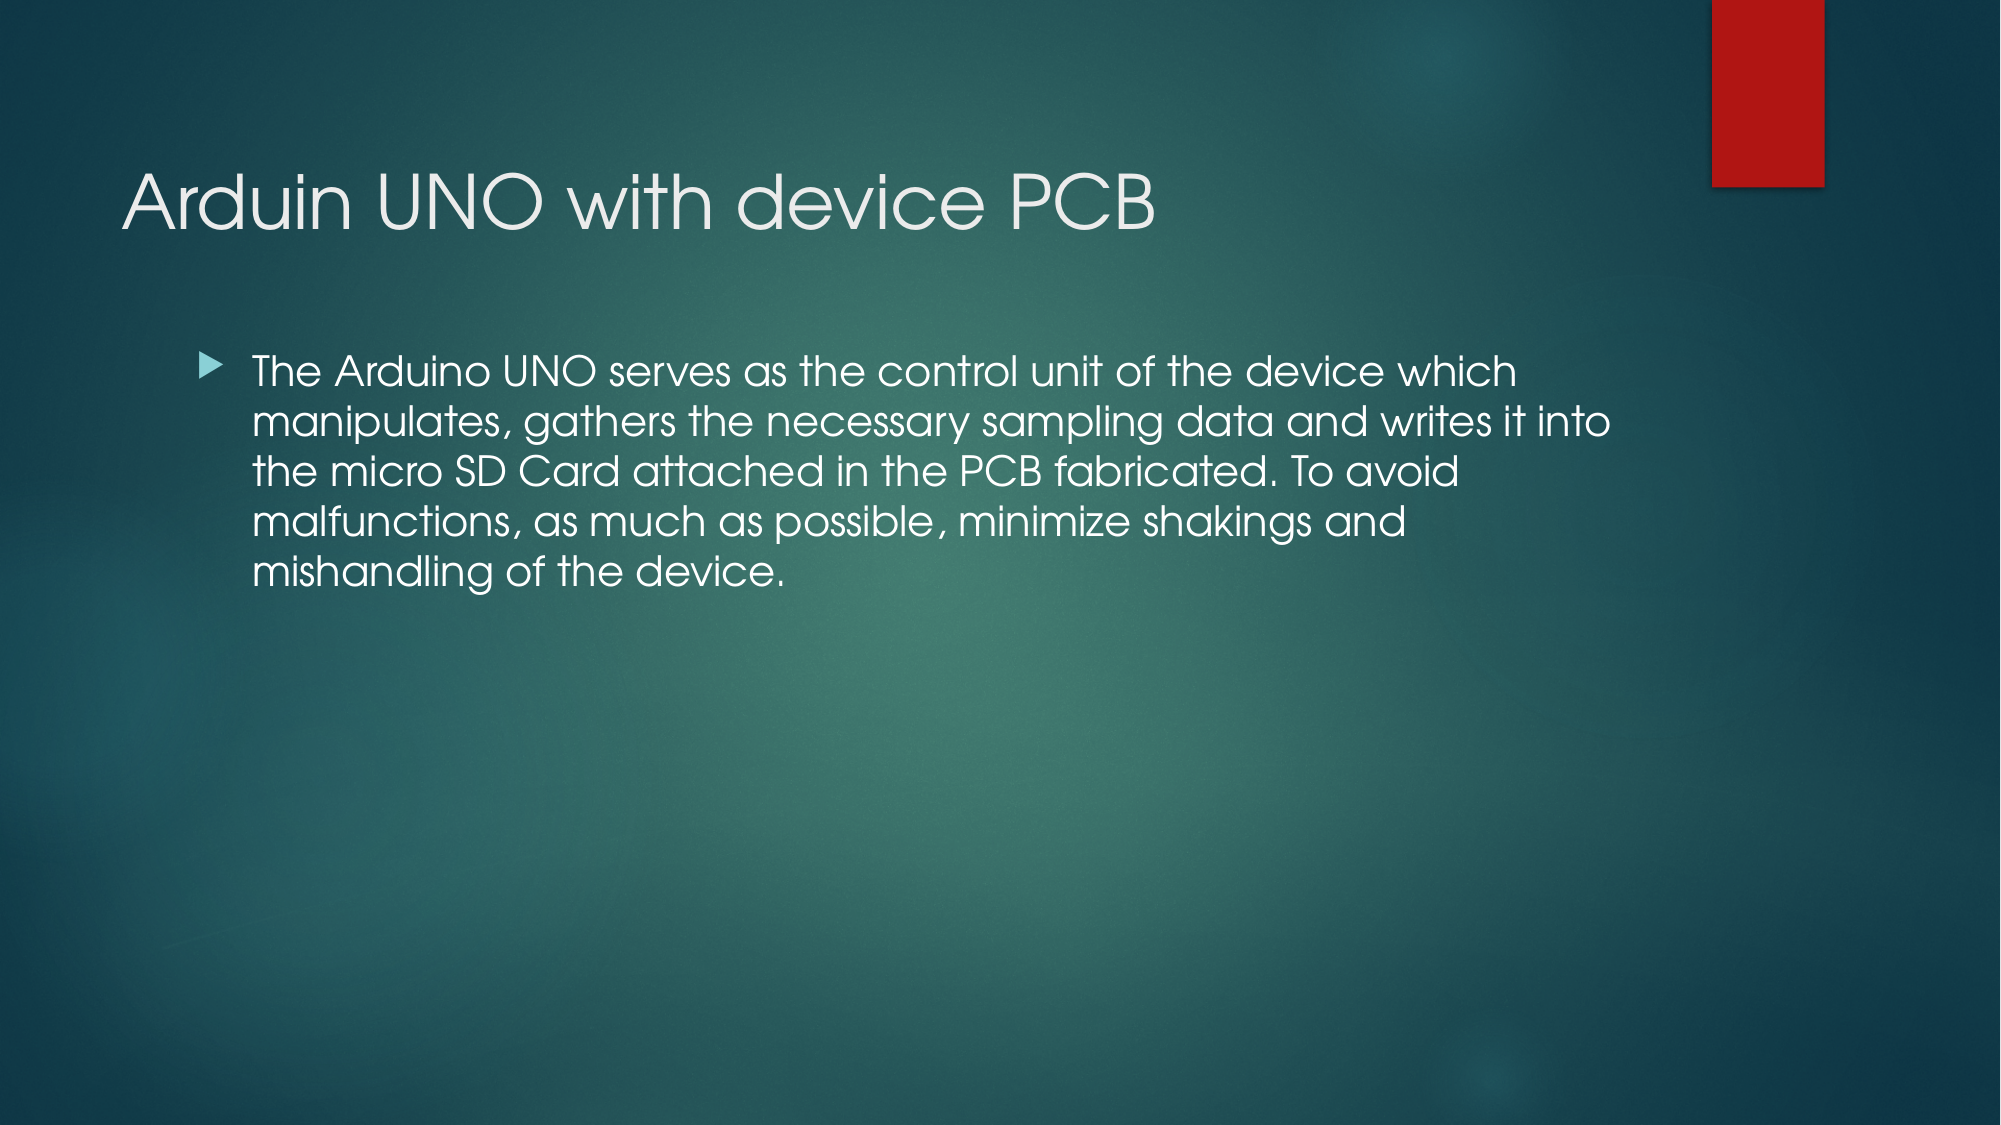

# Arduin UNO with device PCB
The Arduino UNO serves as the control unit of the device which manipulates, gathers the necessary sampling data and writes it into the micro SD Card attached in the PCB fabricated. To avoid malfunctions, as much as possible, minimize shakings and mishandling of the device.